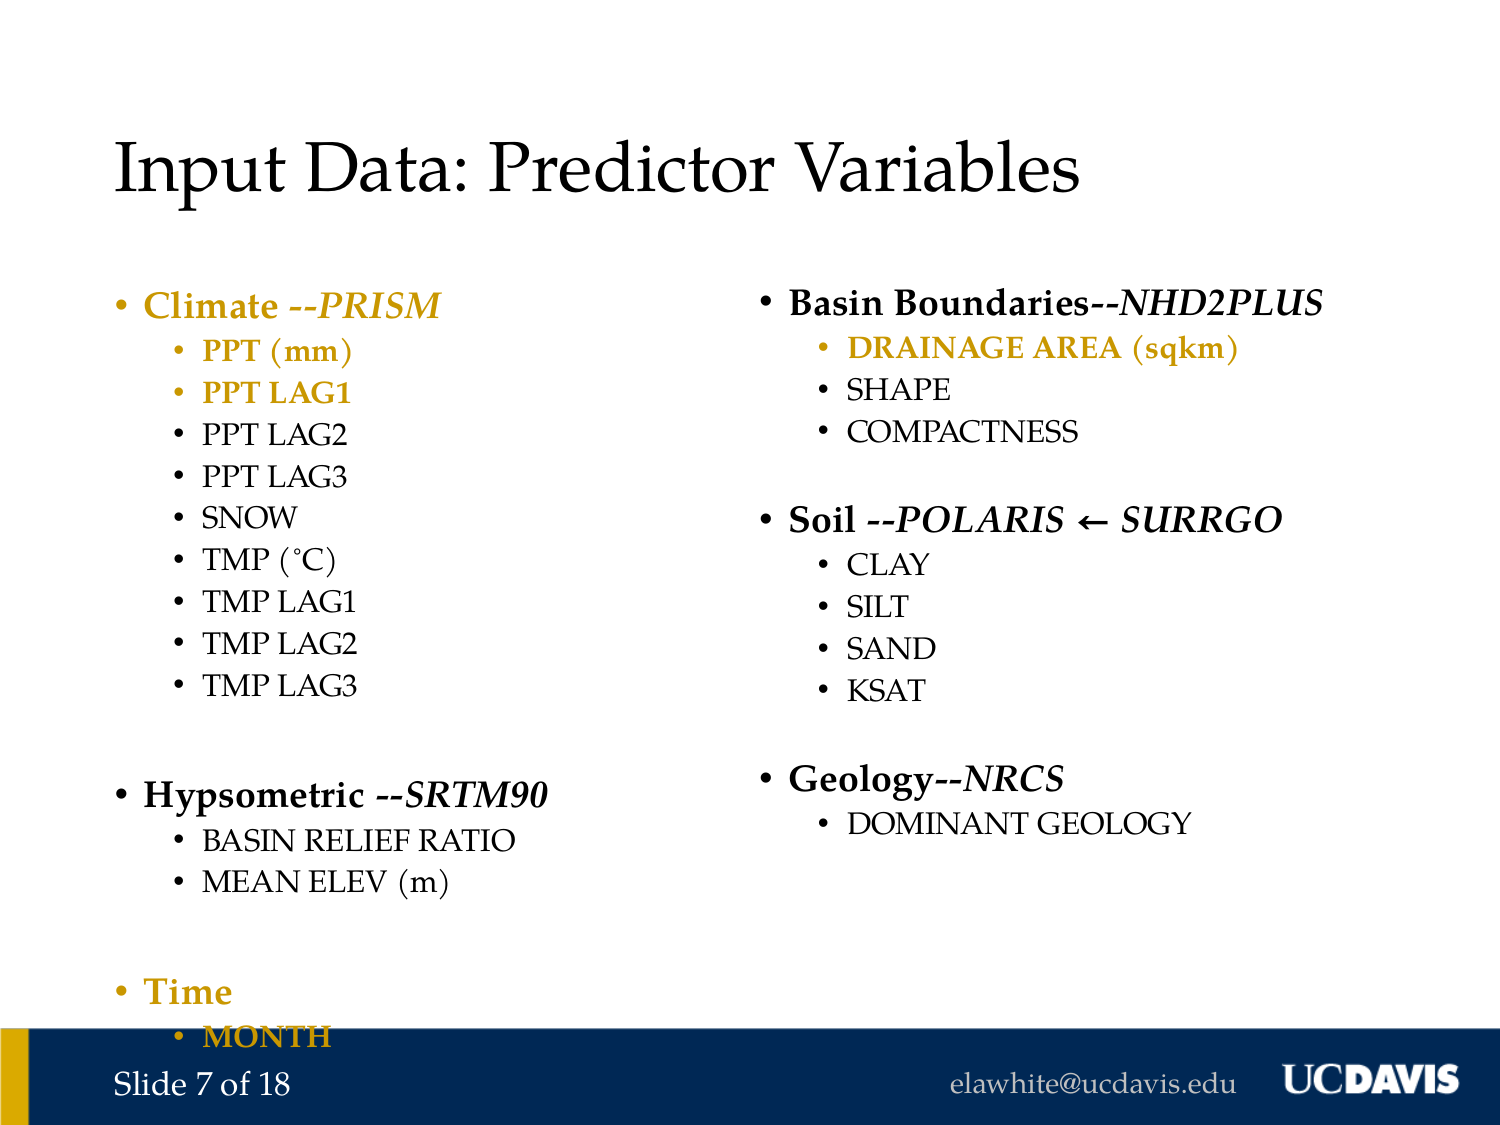

# Input Data: Predictor Variables
Basin Boundaries--NHD2PLUS
DRAINAGE AREA (sqkm)
SHAPE
COMPACTNESS

Soil --POLARIS ← SURRGO
CLAY
SILT
SAND
KSAT

Geology--NRCS
DOMINANT GEOLOGY

Climate --PRISM
PPT (mm)
PPT LAG1
PPT LAG2
PPT LAG3
SNOW
TMP (˚C)
TMP LAG1
TMP LAG2
TMP LAG3

Hypsometric --SRTM90
BASIN RELIEF RATIO
MEAN ELEV (m)

Time
MONTH